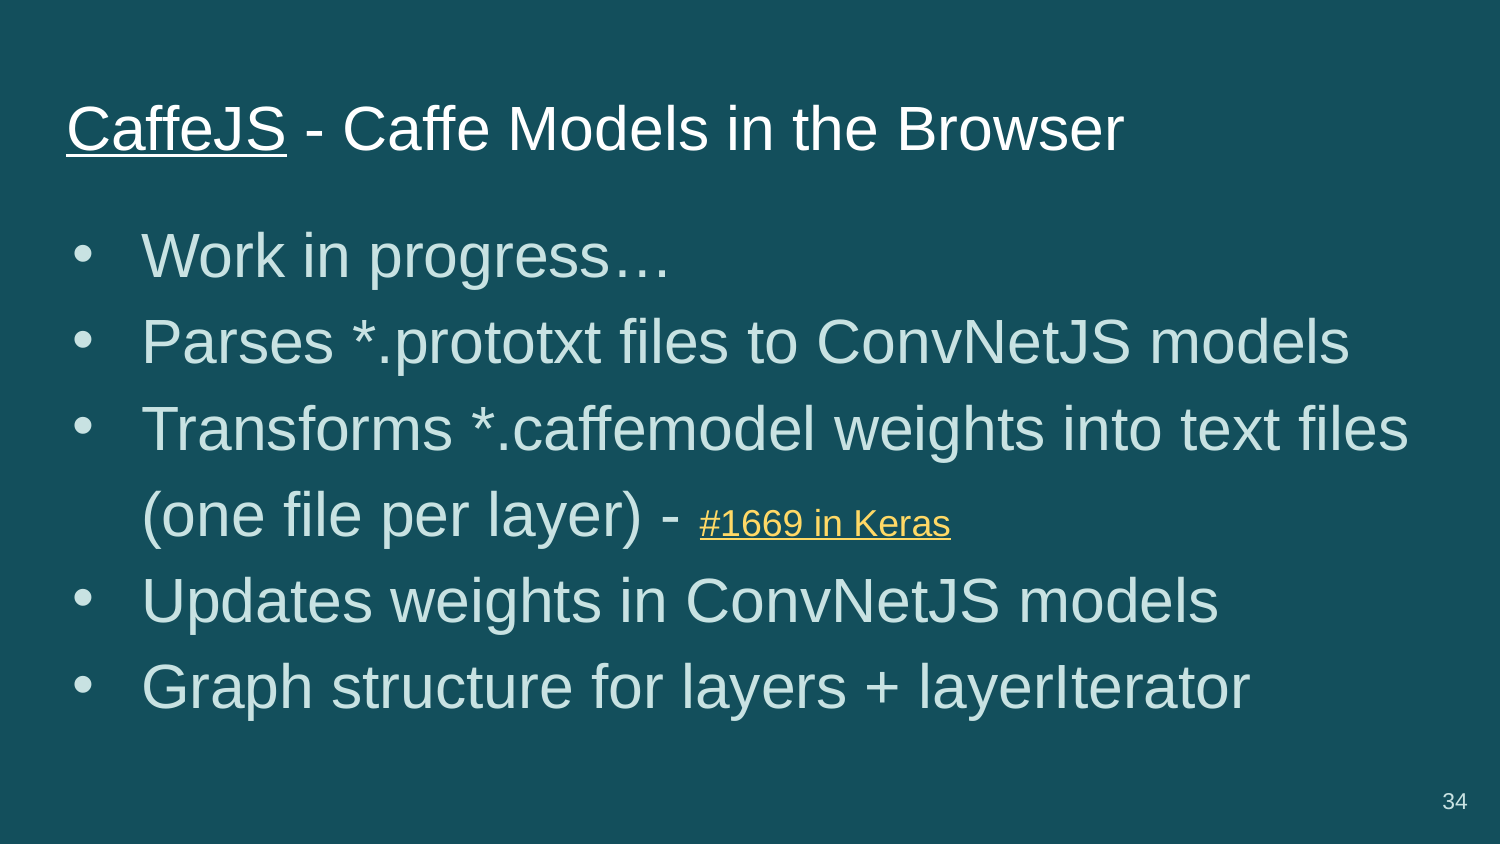

# CaffeJS - Caffe Models in the Browser
Work in progress…
Parses *.prototxt files to ConvNetJS models
Transforms *.caffemodel weights into text files (one file per layer) - #1669 in Keras
Updates weights in ConvNetJS models
Graph structure for layers + layerIterator
34